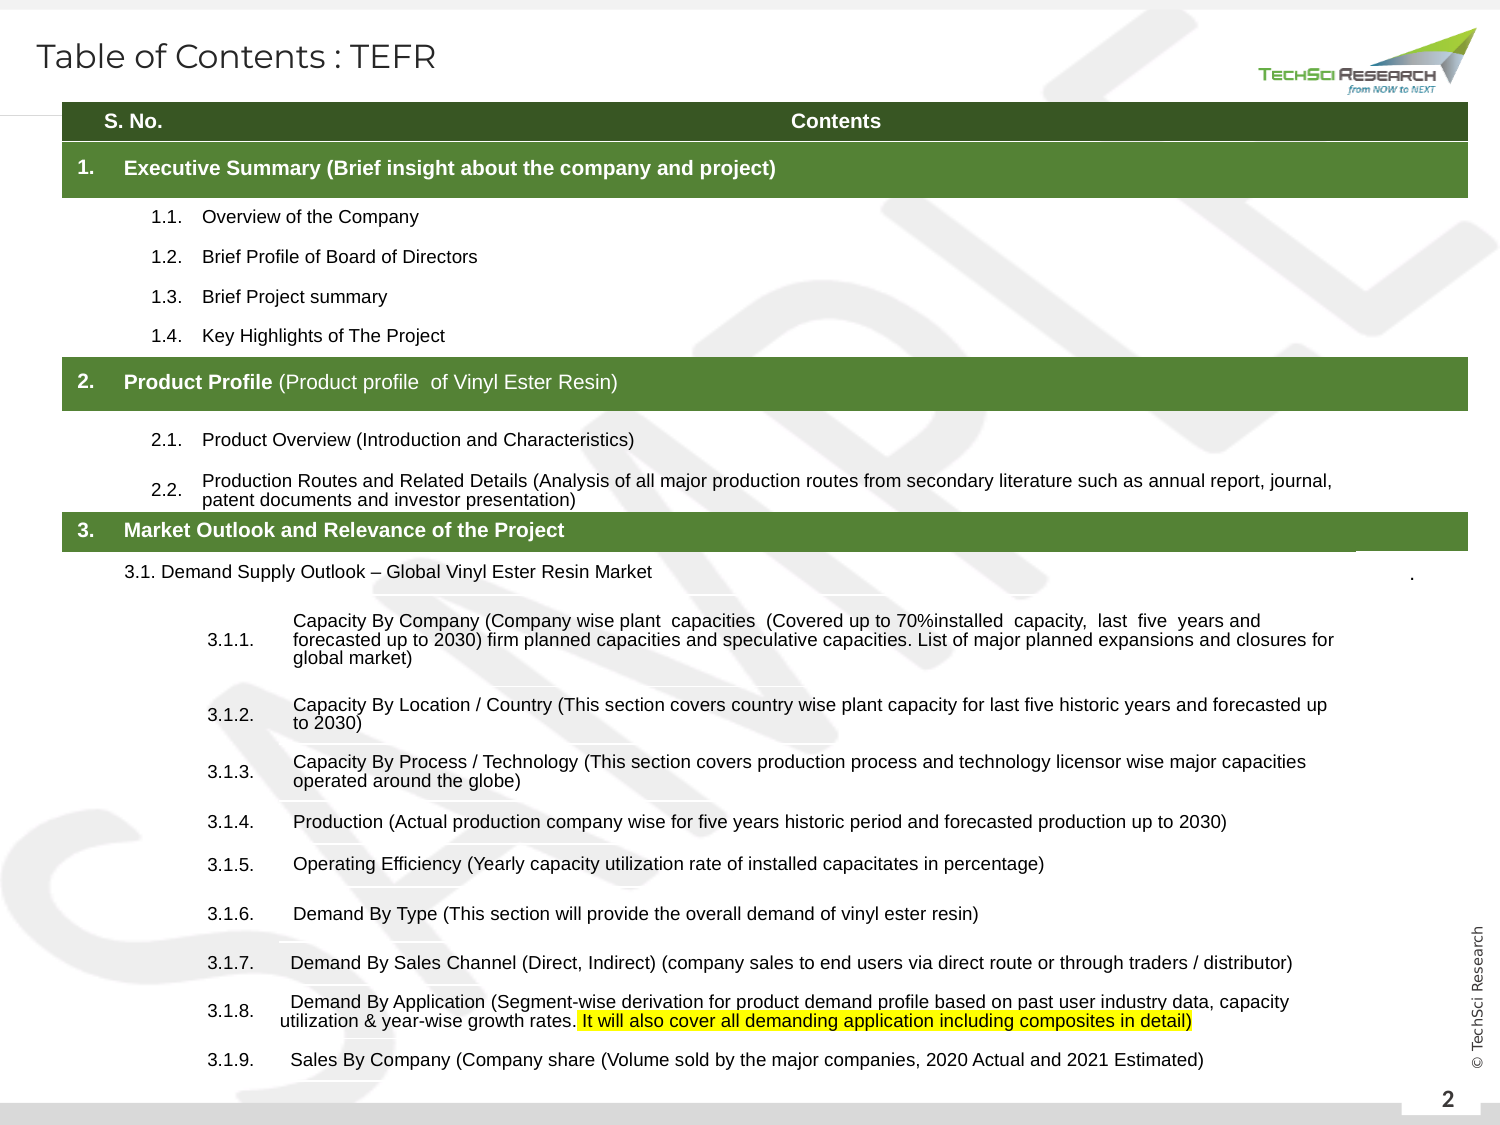

Table of Contents : TEFR
| S. No. | Contents |
| --- | --- |
| 1. | Executive Summary (Brief insight about the company and project) |  |  |  |
| --- | --- | --- | --- | --- |
|  | 1.1. | Overview of the Company | Overview of the Company |  |
|  | 1.2. | Brief Profile of Board of Directors | Brief Profile of Board of Directors |  |
|  | 1.3. | Brief Project summary | Brief Project summary |  |
|  | 1.4. | Key Highlights of The Project | Key Highlights of The Epoxy Resin Project |  |
| 2. | Product Profile (Product profile of Vinyl Ester Resin) |  |  |  |
|  | 2.1. | Product Overview (Introduction and Characteristics) | Product Introduction and Characteristics |  |
|  | 2.2. | Production Routes and Related Details (Analysis of all major production routes from secondary literature such as annual report, journal, patent documents and investor presentation) | Production Routes and Related Details |  |
| 3. | Market Outlook and Relevance of the Project |  |  |  |
| 3.1. Demand Supply Outlook – Global Vinyl Ester Resin Market | Demand Supply Outlook – Global Epoxy Resin Market |  |  | . |
|  |  | 3.1.1. | Capacity By Company (Company wise plant capacities (Covered up to 70%installed capacity, last five years and forecasted up to 2030) firm planned capacities and speculative capacities. List of major planned expansions and closures for global market) |  |
|  |  | 3.1.2. | Capacity By Location / Country (This section covers country wise plant capacity for last five historic years and forecasted up to 2030) |  |
|  |  | 3.1.3. | Capacity By Process / Technology (This section covers production process and technology licensor wise major capacities operated around the globe) |  |
|  |  | 3.1.4. | Production (Actual production company wise for five years historic period and forecasted production up to 2030) |  |
|  |  | 3.1.5. | Operating Efficiency (Yearly capacity utilization rate of installed capacitates in percentage) |  |
|  |  | 3.1.6. | Demand By Type (This section will provide the overall demand of vinyl ester resin) |  |
|  |  | 3.1.7. | Demand By Sales Channel (Direct, Indirect) (company sales to end users via direct route or through traders / distributor) |  |
|  |  | 3.1.8. | Demand By Application (Segment-wise derivation for product demand profile based on past user industry data, capacity utilization & year-wise growth rates. It will also cover all demanding application including composites in detail) |  |
|  |  | 3.1.9. | Sales By Company (Company share (Volume sold by the major companies, 2020 Actual and 2021 Estimated) |  |